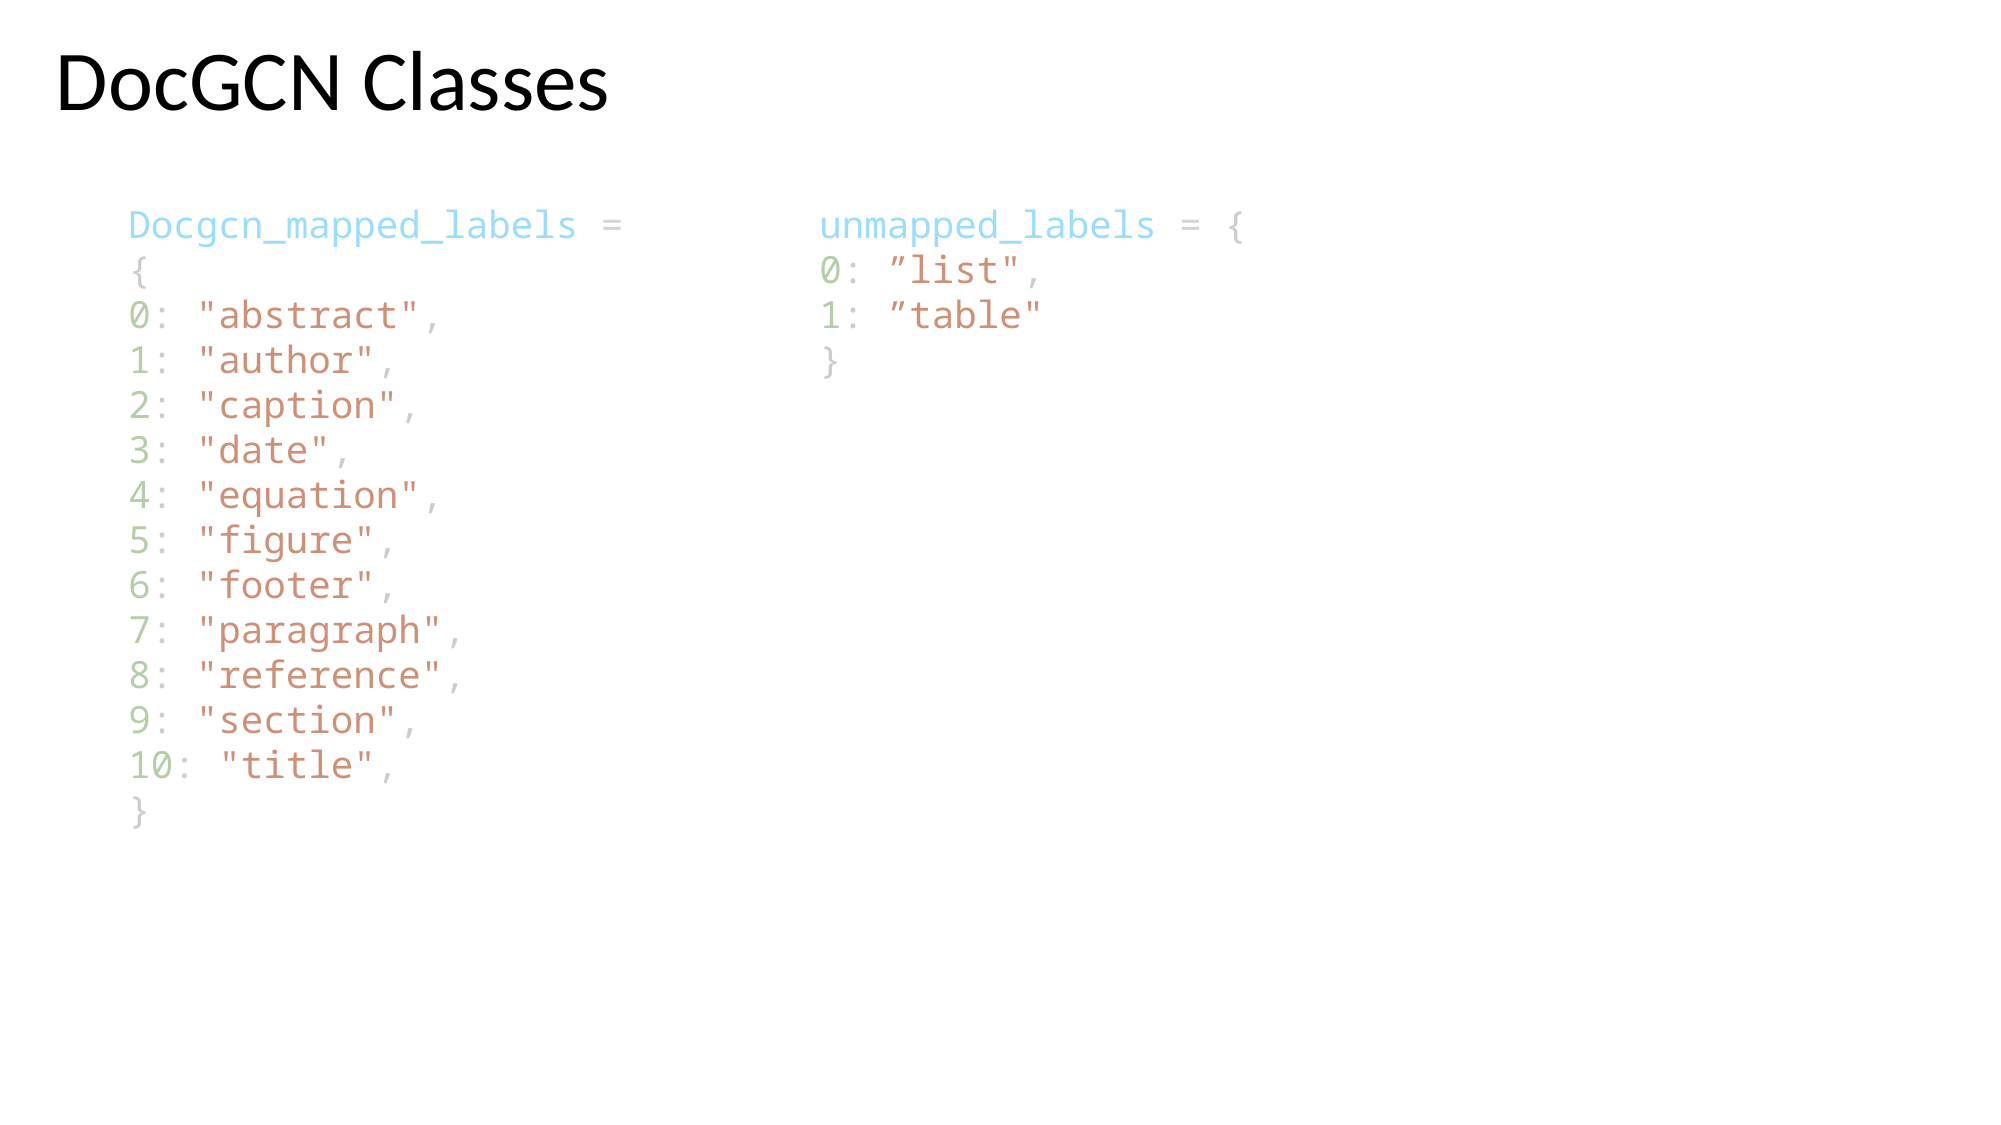

# DocGCN Classes
Docgcn_mapped_labels = {
0: "abstract",
1: "author",
2: "caption",
3: "date",
4: "equation",
5: "figure",
6: "footer",
7: "paragraph",
8: "reference",
9: "section",
10: "title",
}
unmapped_labels = {
0: ”list",
1: ”table"
}